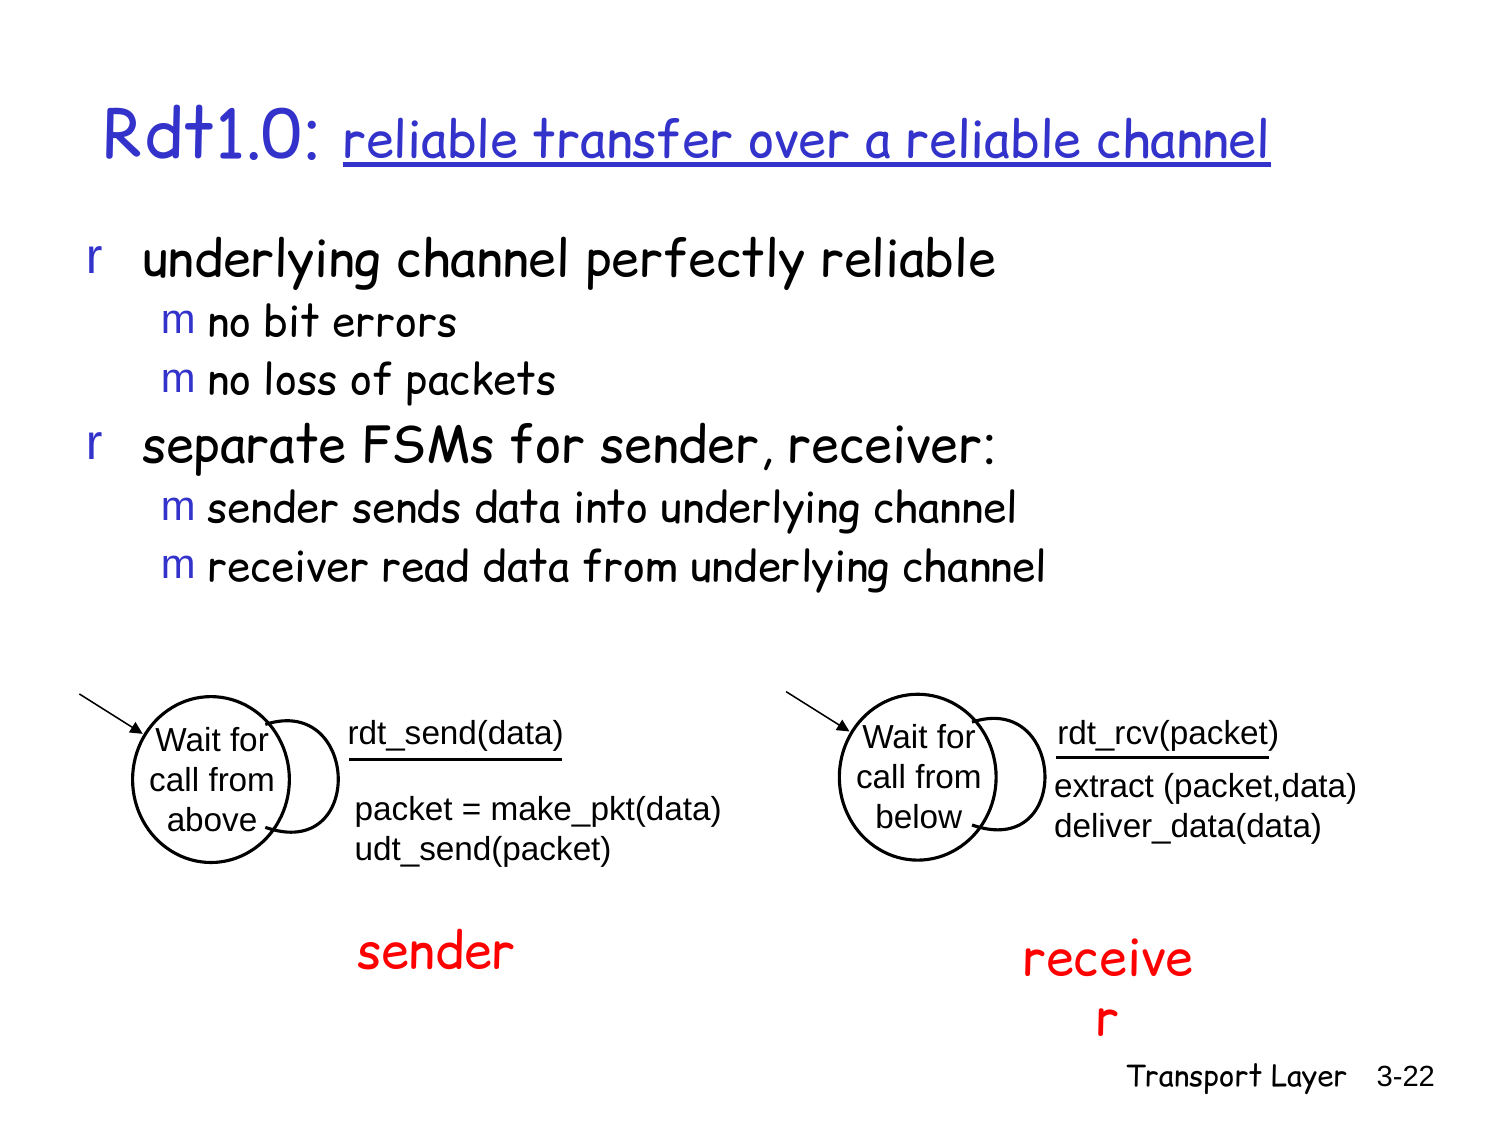

# Rdt1.0: reliable transfer over a reliable channel
underlying channel perfectly reliable
no bit errors
no loss of packets
separate FSMs for sender, receiver:
sender sends data into underlying channel
receiver read data from underlying channel

rdt_send(data)
rdt_rcv(packet)
Wait for call from below
Wait for call from above
extract (packet,data)
deliver_data(data)
packet = make_pkt(data)
udt_send(packet)
sender
receiver
Transport Layer
3-22